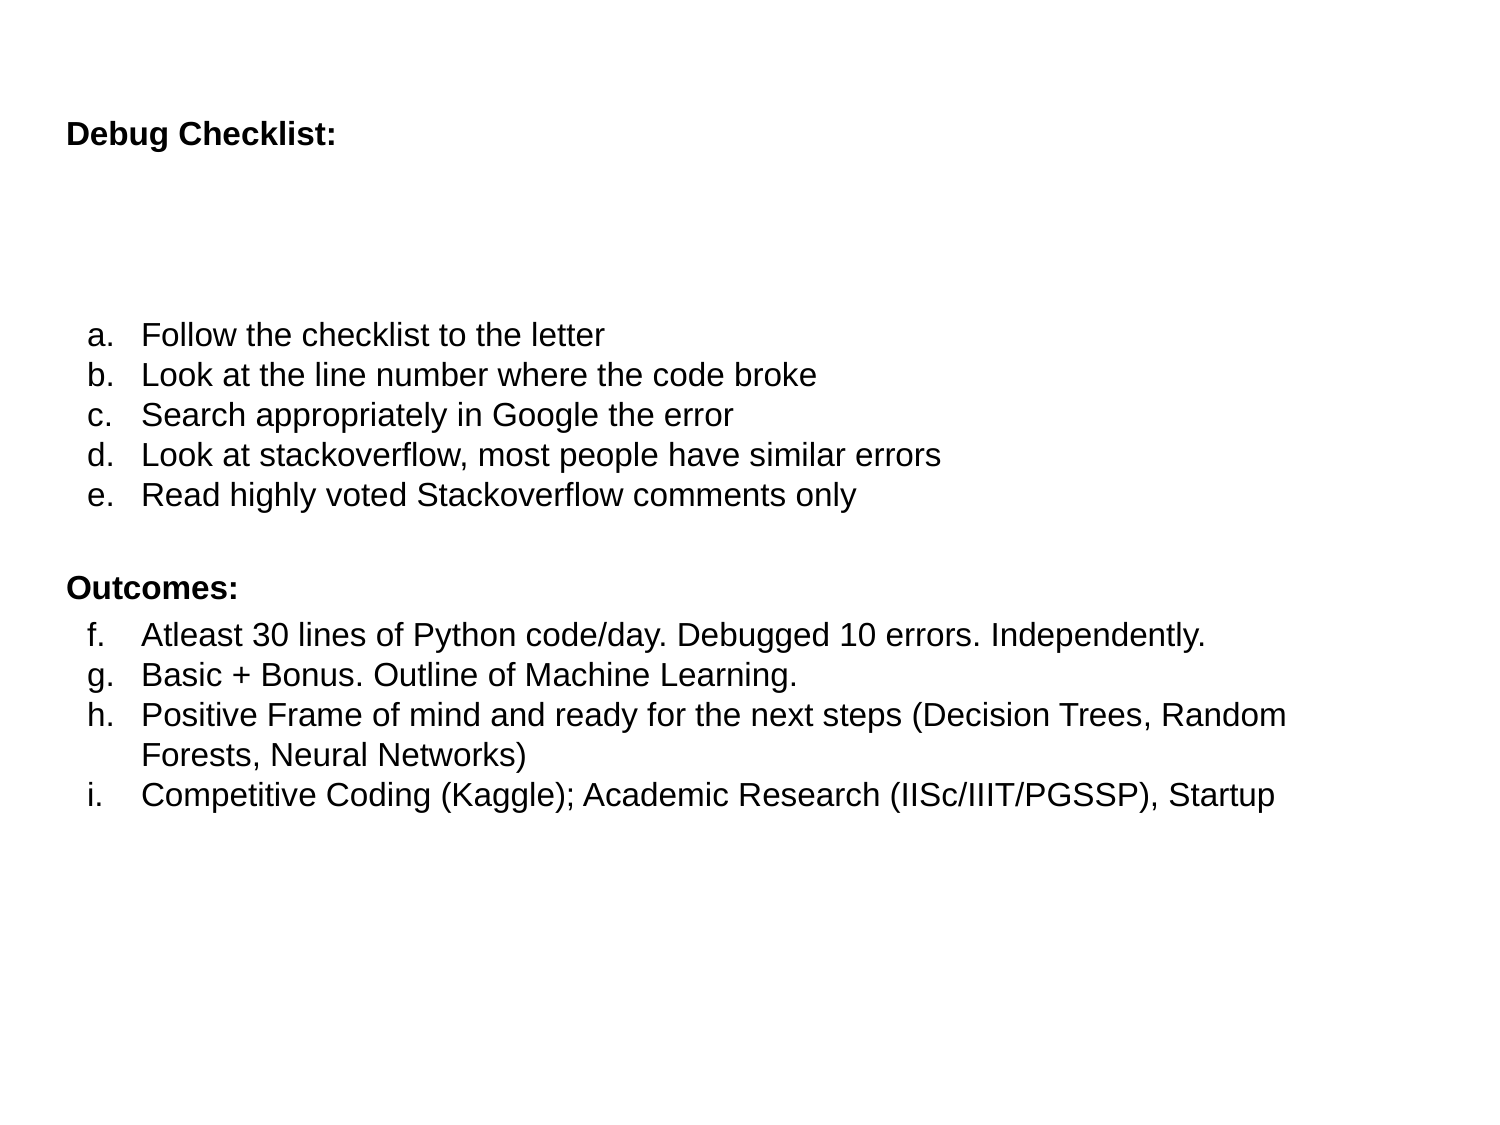

# Debug Checklist:

Follow the checklist to the letter
Look at the line number where the code broke
Search appropriately in Google the error
Look at stackoverflow, most people have similar errors
Read highly voted Stackoverflow comments only

Outcomes:
Atleast 30 lines of Python code/day. Debugged 10 errors. Independently.
Basic + Bonus. Outline of Machine Learning.
Positive Frame of mind and ready for the next steps (Decision Trees, Random Forests, Neural Networks)
Competitive Coding (Kaggle); Academic Research (IISc/IIIT/PGSSP), Startup